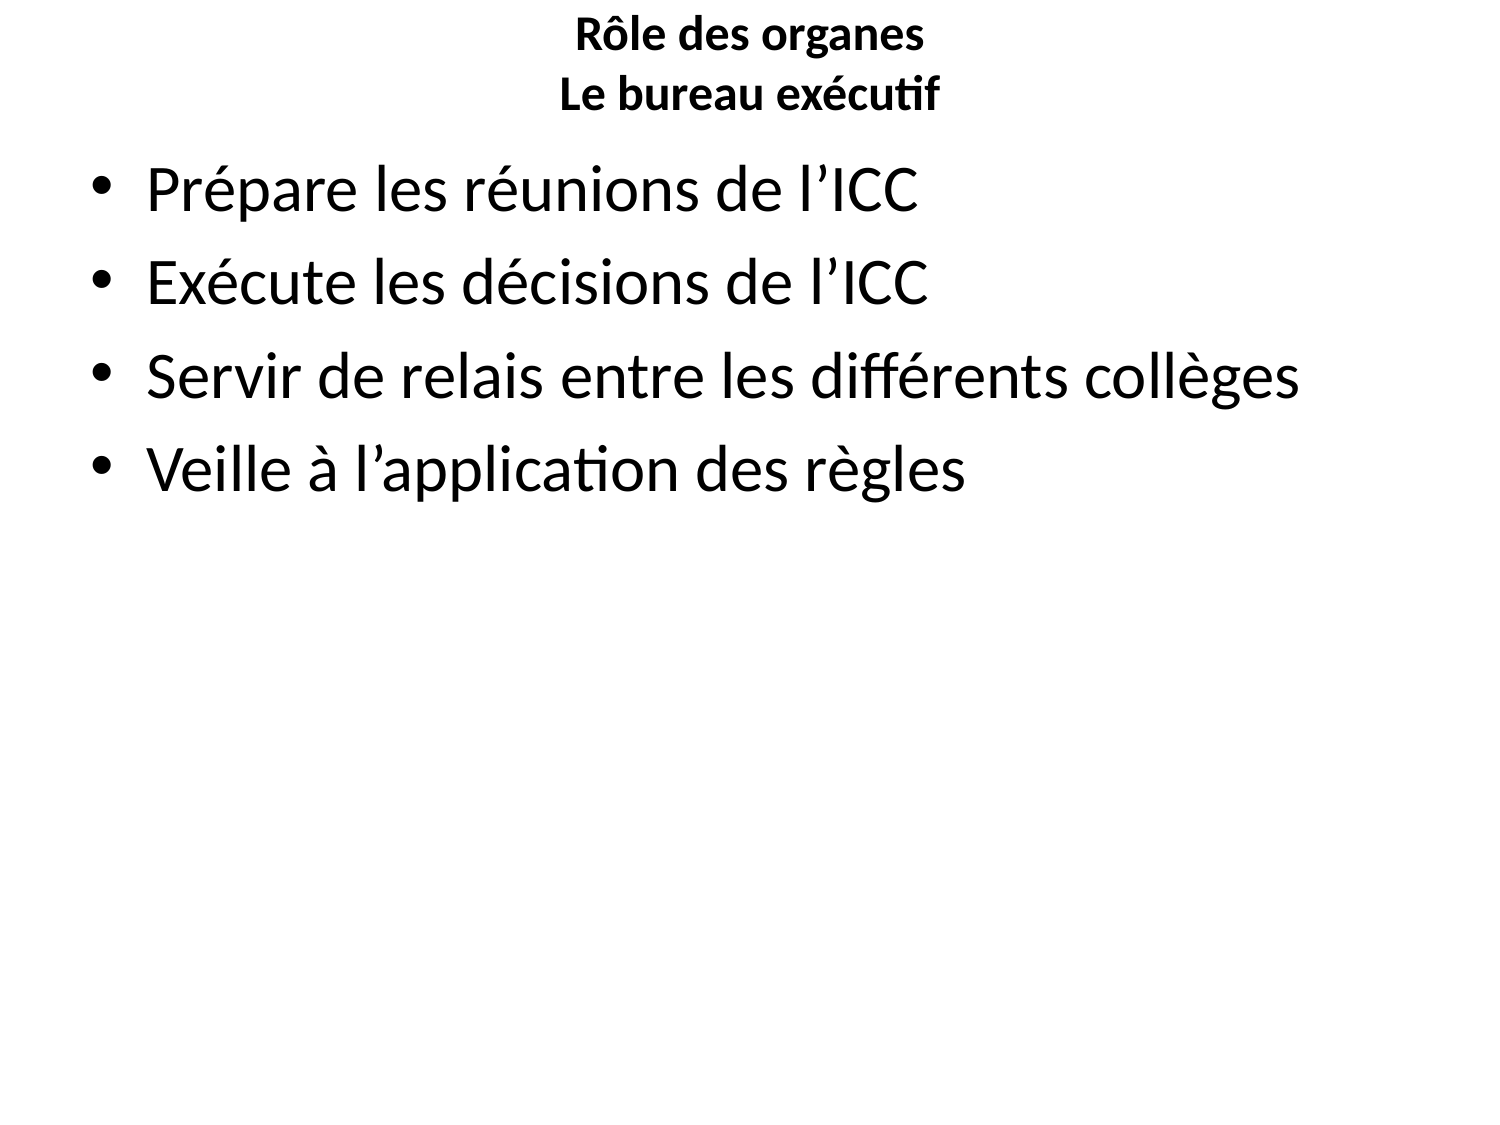

# Rôle des organes Le bureau exécutif
Prépare les réunions de l’ICC
Exécute les décisions de l’ICC
Servir de relais entre les différents collèges
Veille à l’application des règles